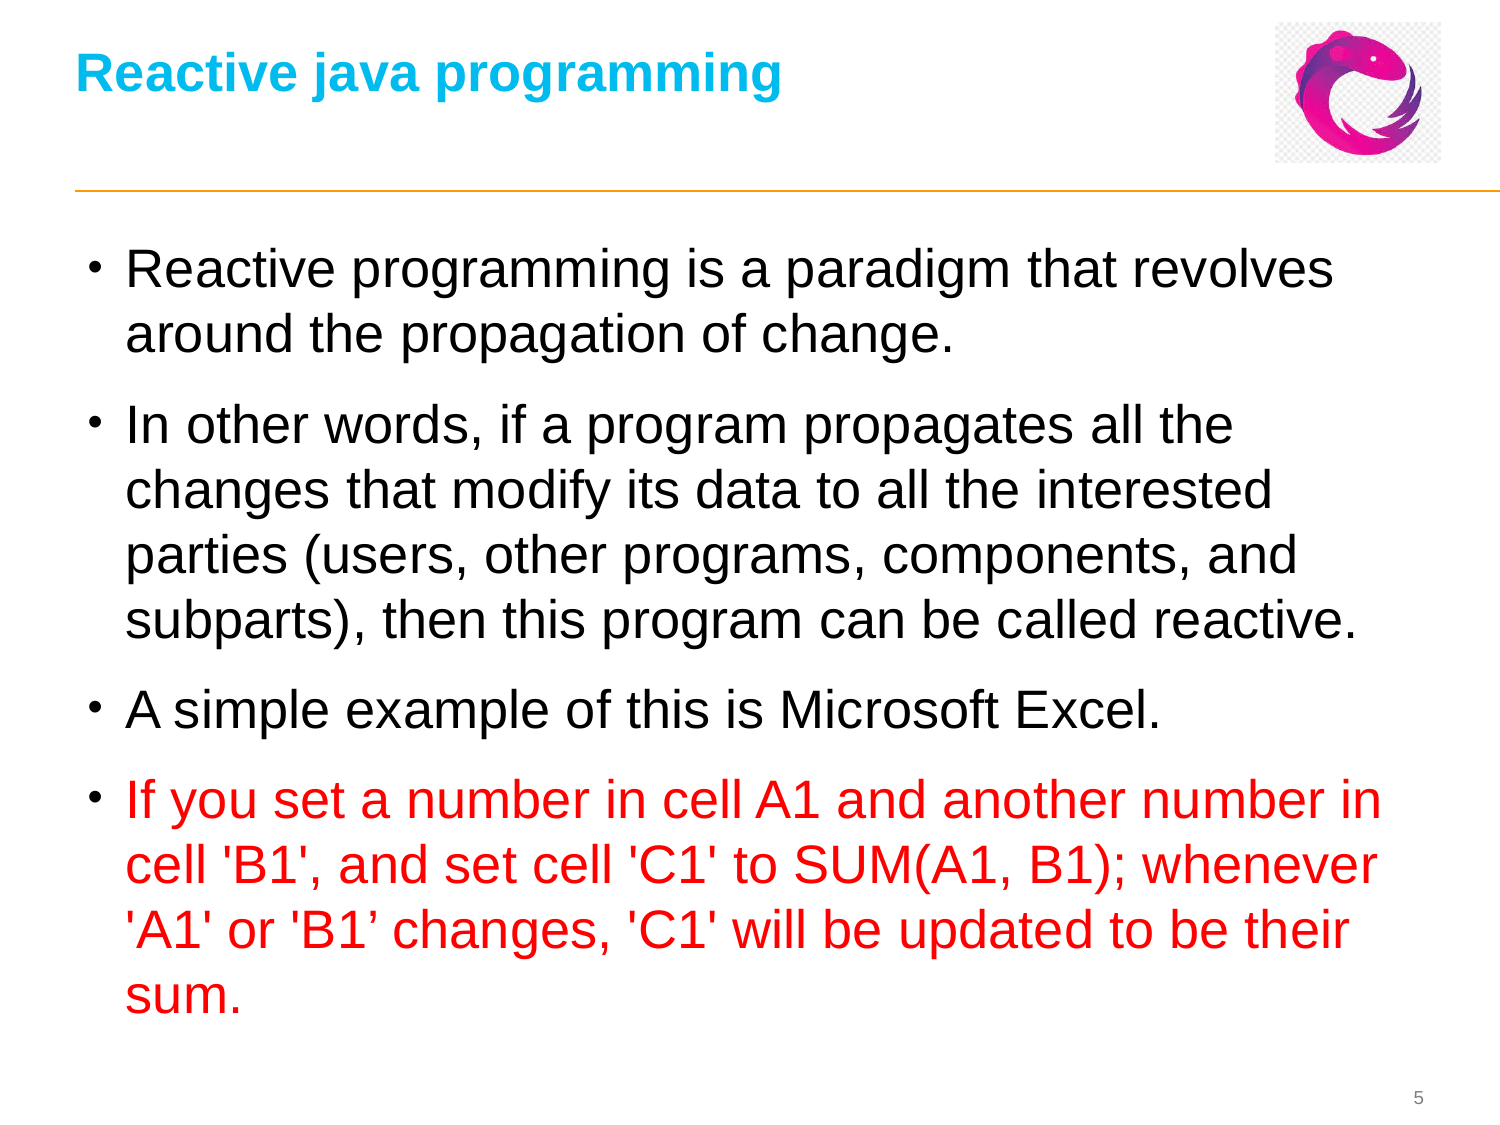

# Reactive java programming
Reactive programming is a paradigm that revolves around the propagation of change.
In other words, if a program propagates all the changes that modify its data to all the interested parties (users, other programs, components, and subparts), then this program can be called reactive.
A simple example of this is Microsoft Excel.
If you set a number in cell A1 and another number in cell 'B1', and set cell 'C1' to SUM(A1, B1); whenever 'A1' or 'B1’ changes, 'C1' will be updated to be their sum.